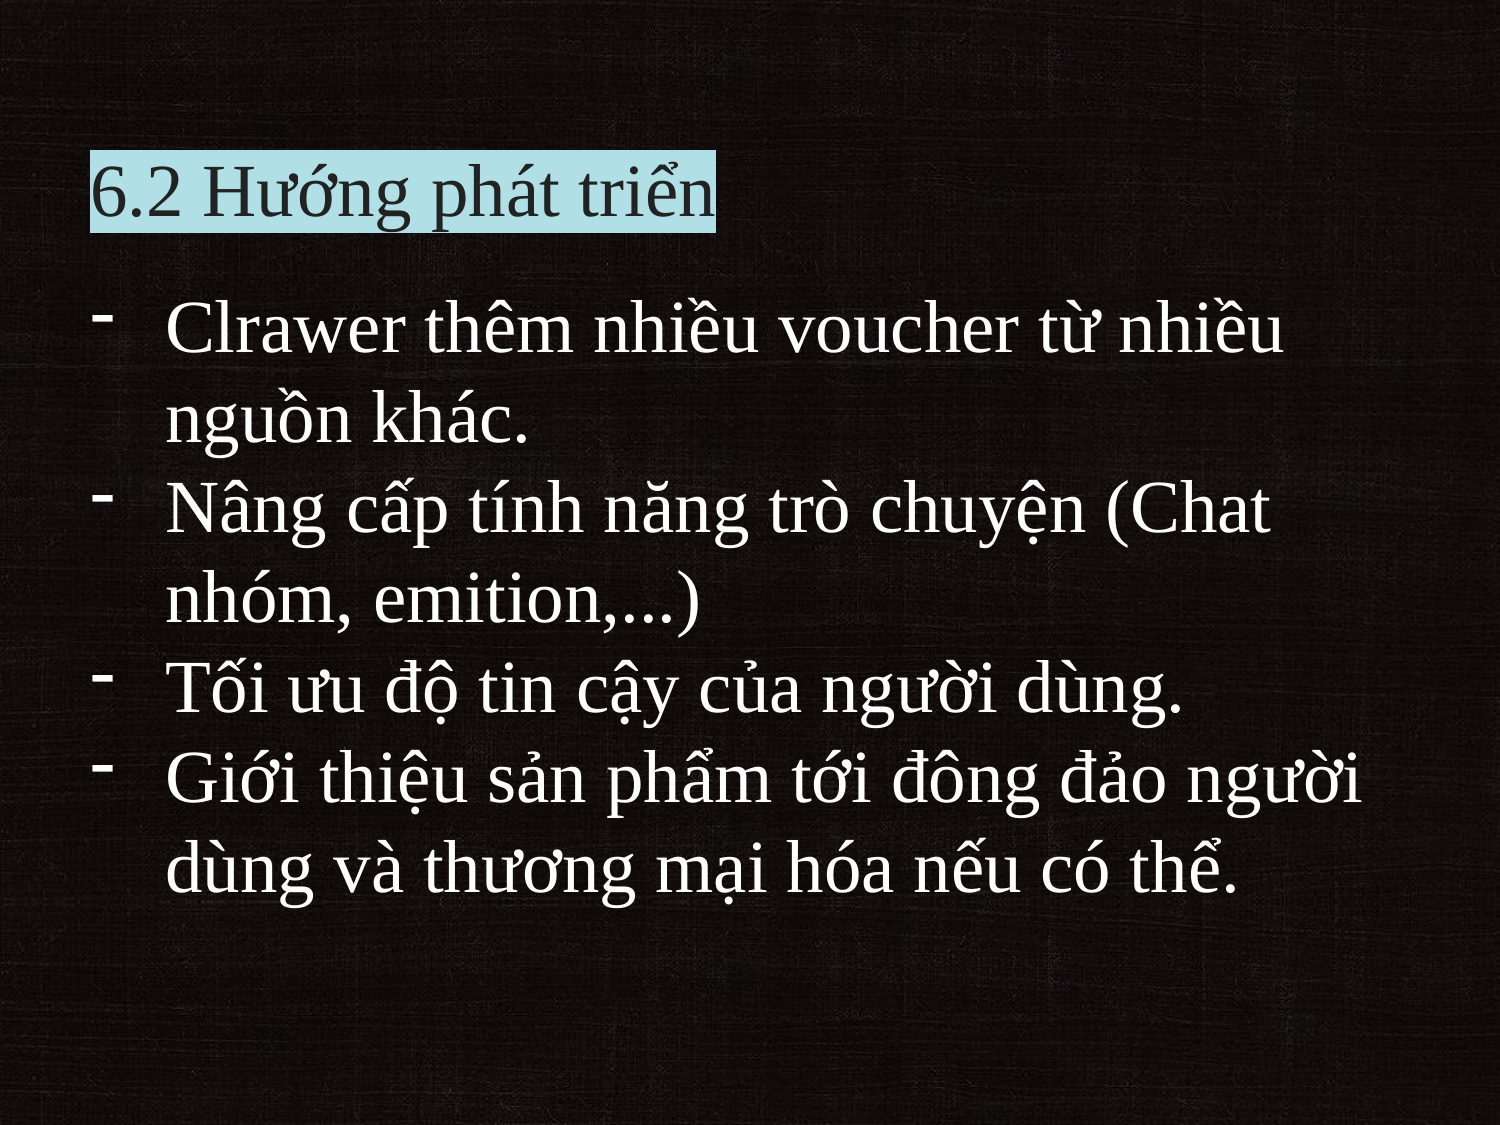

# 6.2 Hướng phát triển
Clrawer thêm nhiều voucher từ nhiều nguồn khác.
Nâng cấp tính năng trò chuyện (Chat nhóm, emition,...)
Tối ưu độ tin cậy của người dùng.
Giới thiệu sản phẩm tới đông đảo người dùng và thương mại hóa nếu có thể.